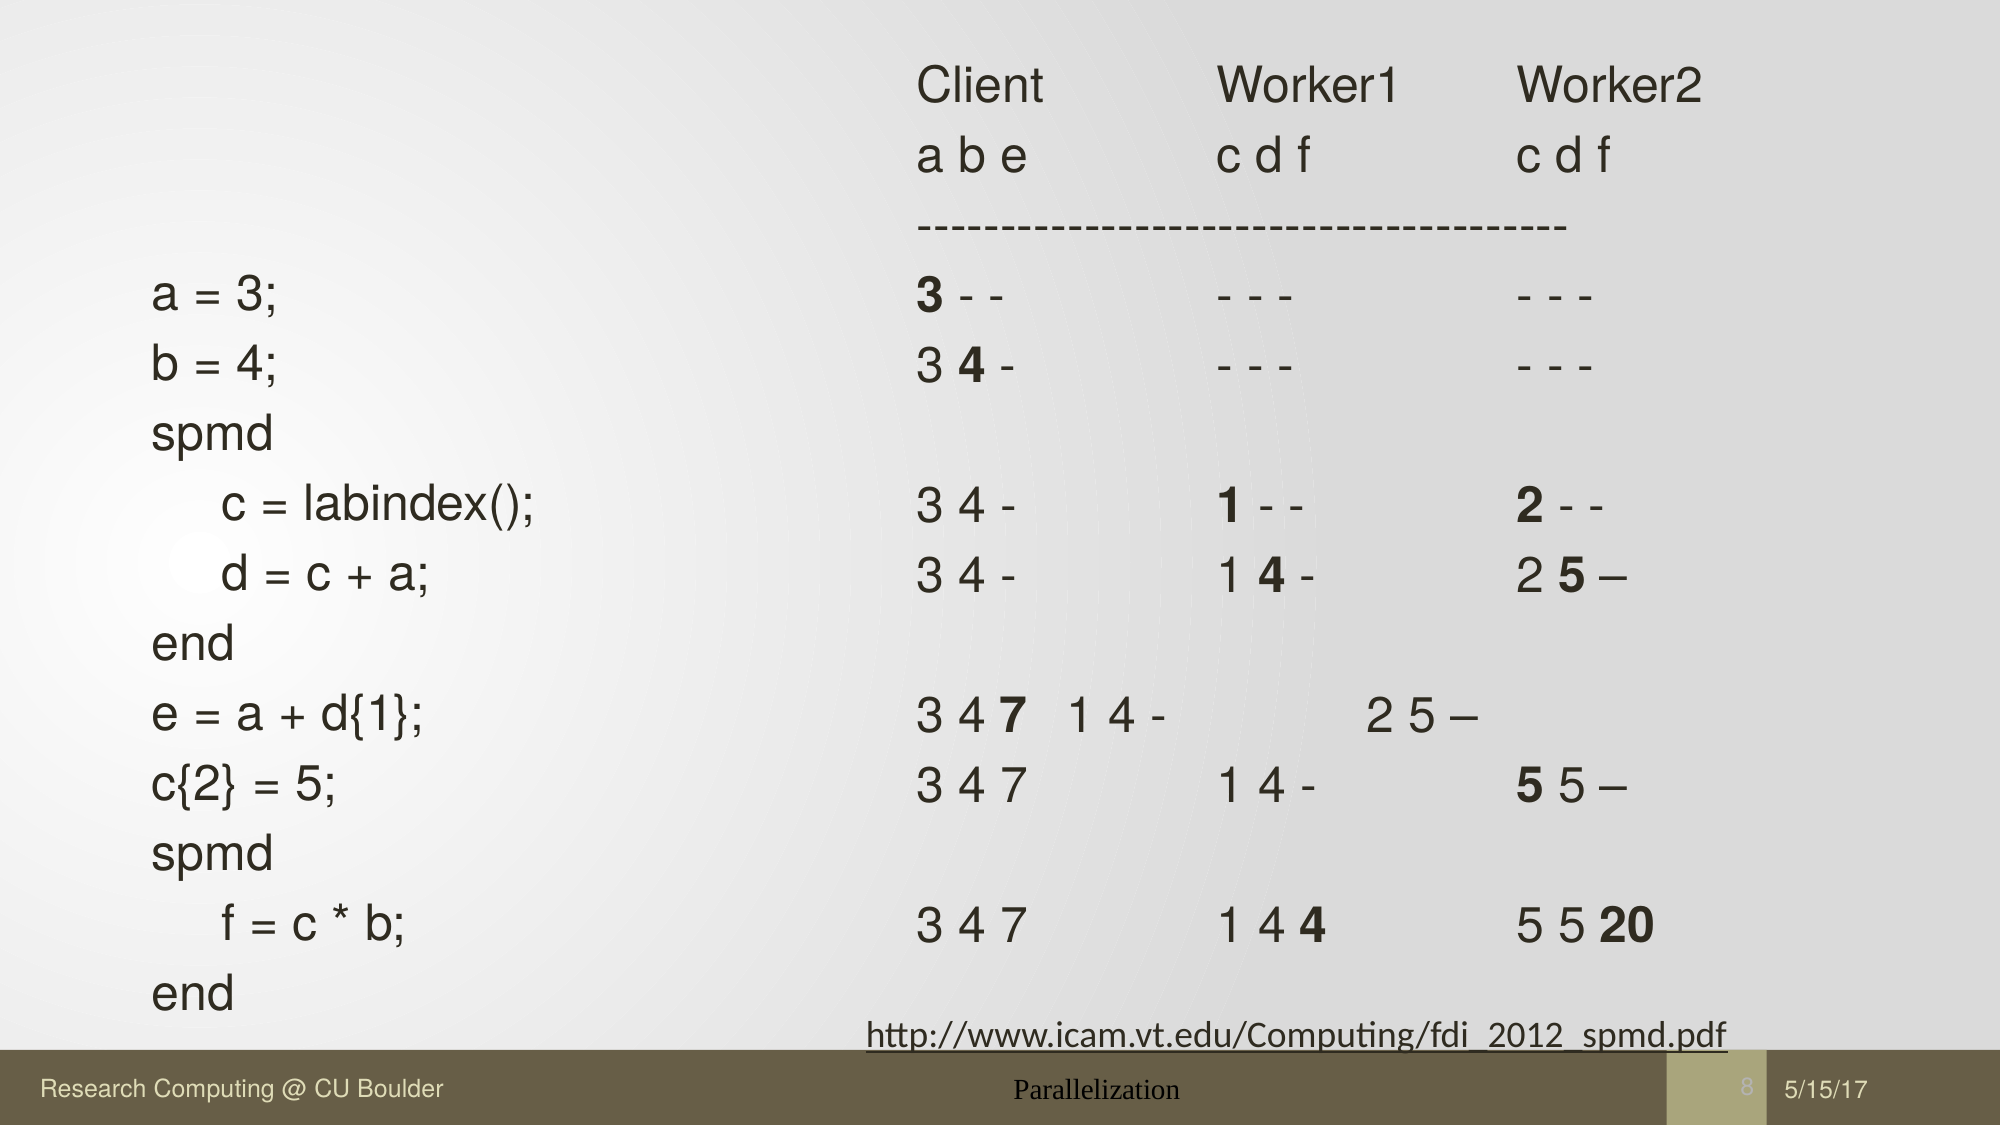

Client		Worker1 	Worker2
a b e 		c d f 		c d f
---------------------------------------
3 - -  		- - -  		- - -
3 4 -  		- - - 		- - -

3 4 -  		1 - - 		2 - -
3 4 - 		1 4 - 		2 5 –

3 4 7  	1 4 - 		2 5 –
3 4 7 		1 4 - 		5 5 –

3 4 7 		1 4 4 		5 5 20
a = 3;
b = 4;
spmd
     c = labindex();
     d = c + a;
end
e = a + d{1};
c{2} = 5;
spmd
     f = c * b;
end
http://www.icam.vt.edu/Computing/fdi_2012_spmd.pdf
Parallelization
5/15/17
8